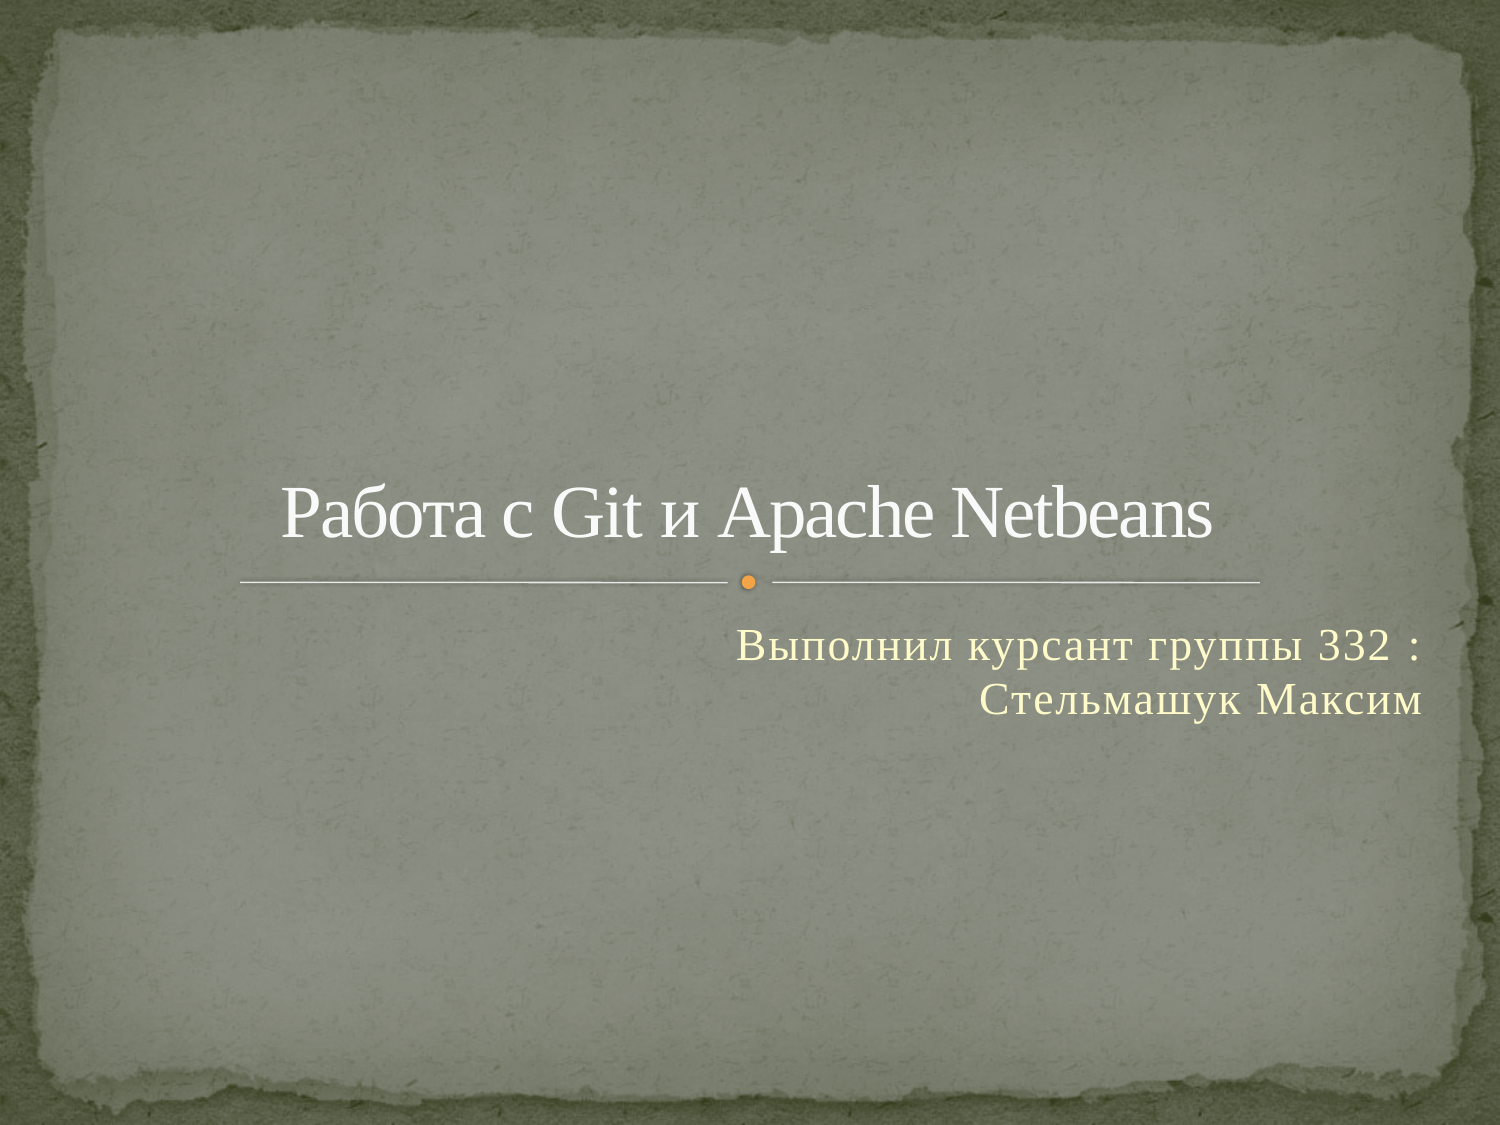

# Работа с Git и Apache Netbeans
Выполнил курсант группы 332 :
Стельмашук Максим